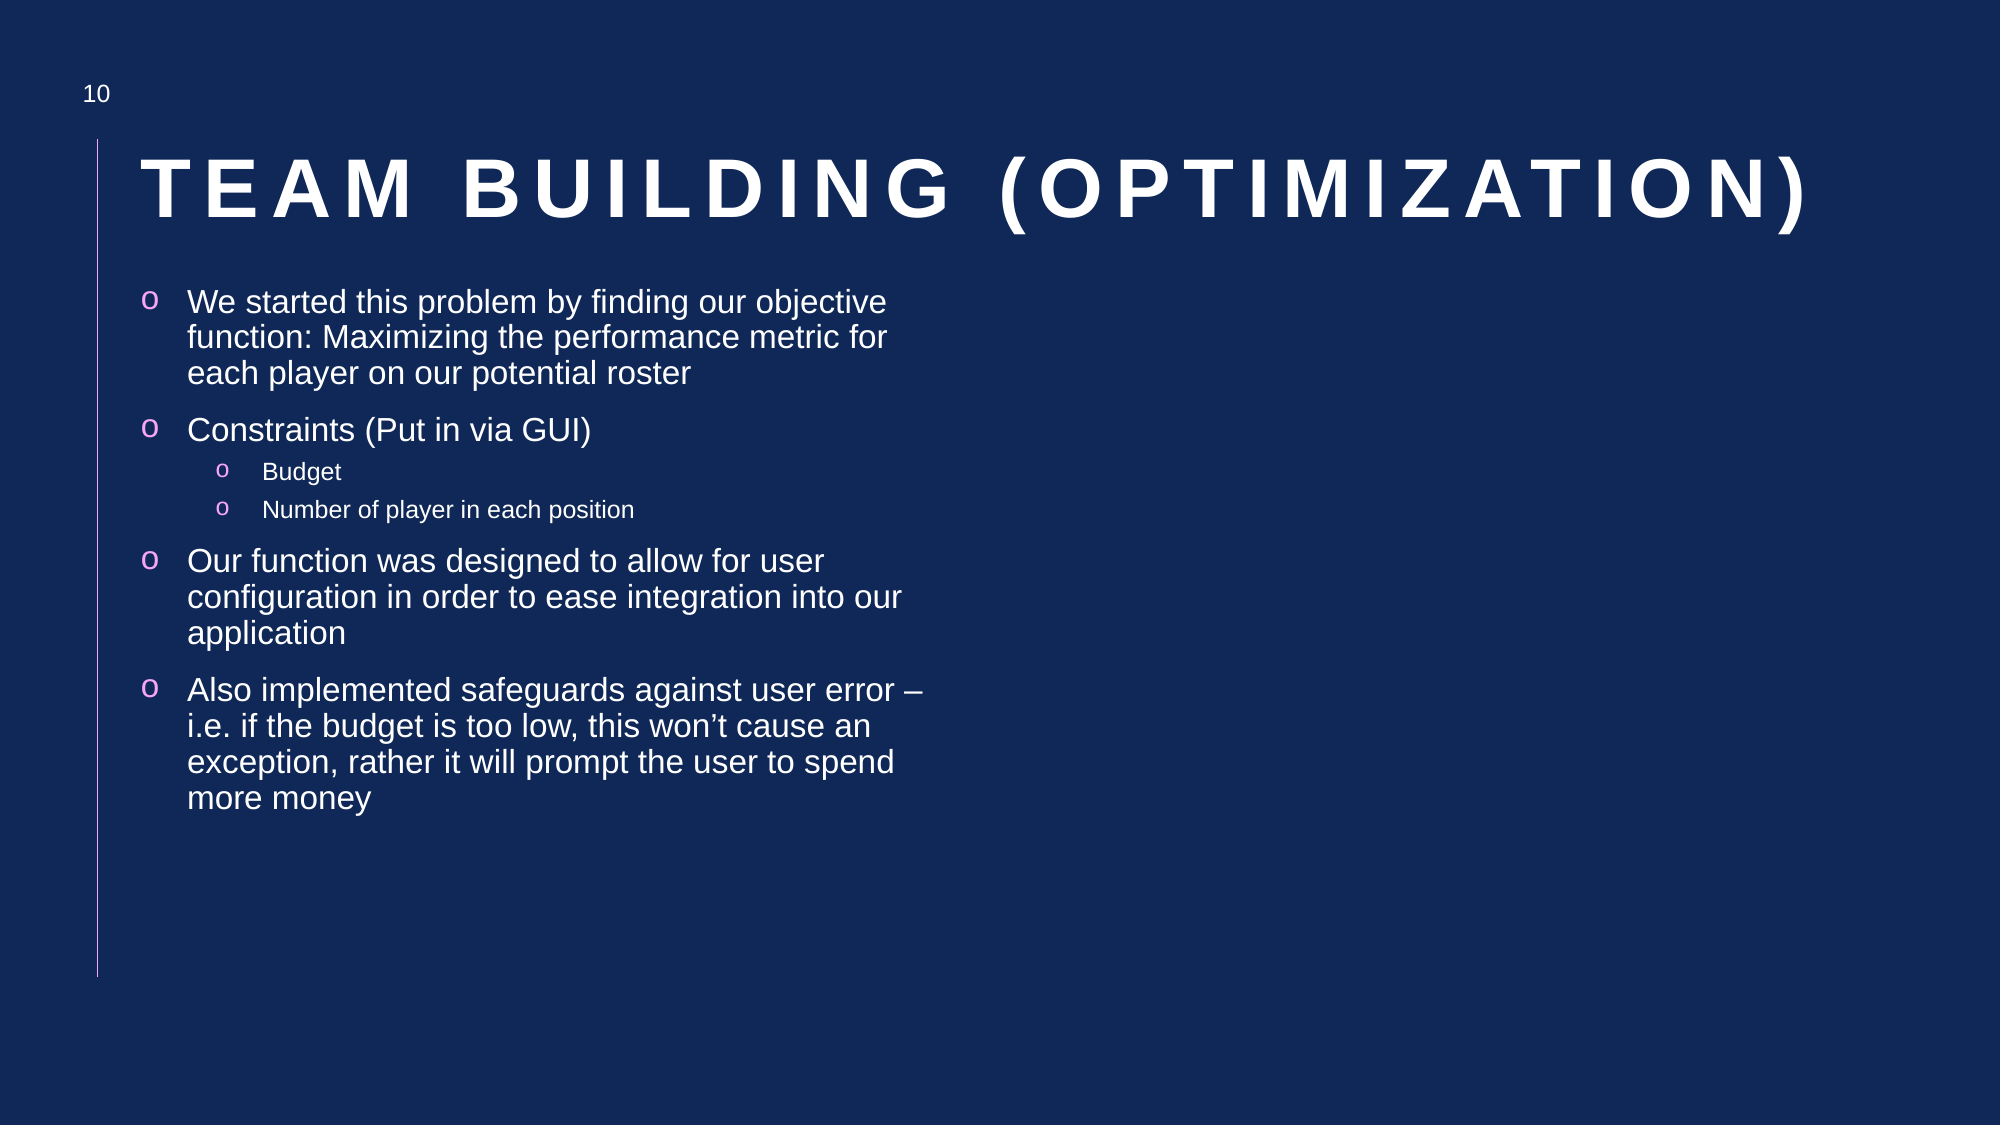

10
# Team Building (Optimization)

We started this problem by finding our objective function: Maximizing the performance metric for each player on our potential roster
Constraints (Put in via GUI)
Budget
Number of player in each position
Our function was designed to allow for user configuration in order to ease integration into our application
Also implemented safeguards against user error – i.e. if the budget is too low, this won’t cause an exception, rather it will prompt the user to spend more money